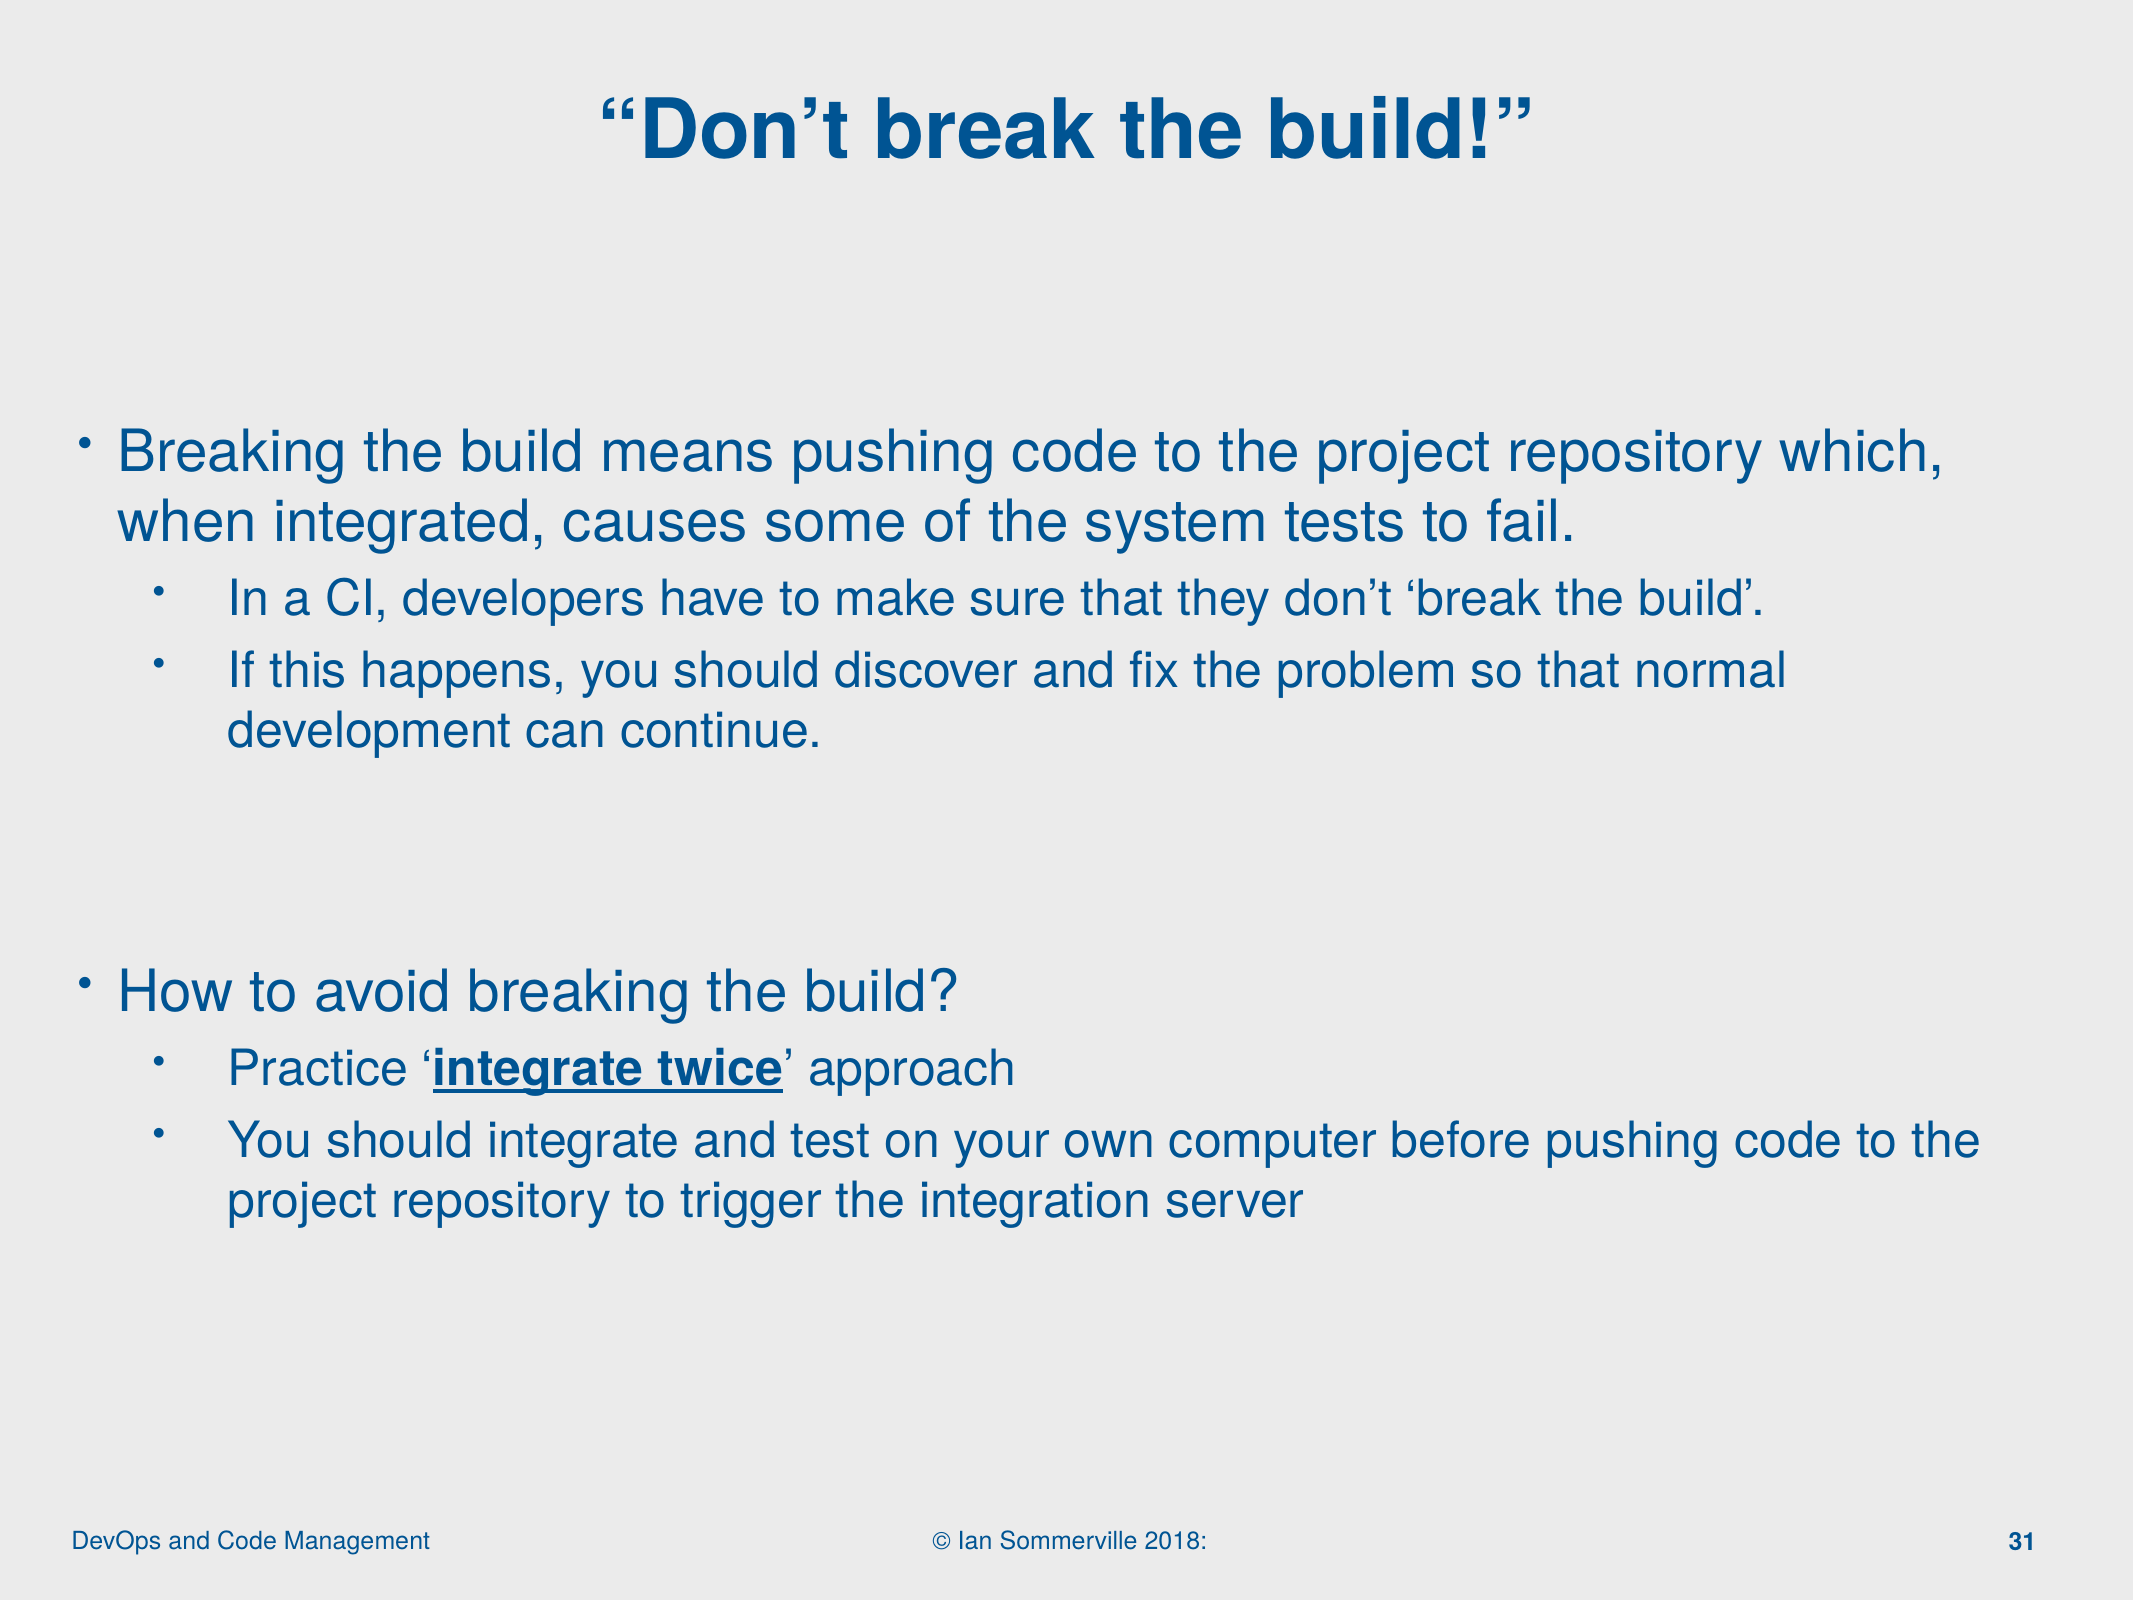

# “Don’t break the build!”

Breaking the build means pushing code to the project repository which, when integrated, causes some of the system tests to fail.
In a CI, developers have to make sure that they don’t ‘break the build’.
If this happens, you should discover and fix the problem so that normal development can continue.

How to avoid breaking the build?
Practice ‘integrate twice’ approach
You should integrate and test on your own computer before pushing code to the project repository to trigger the integration server
31